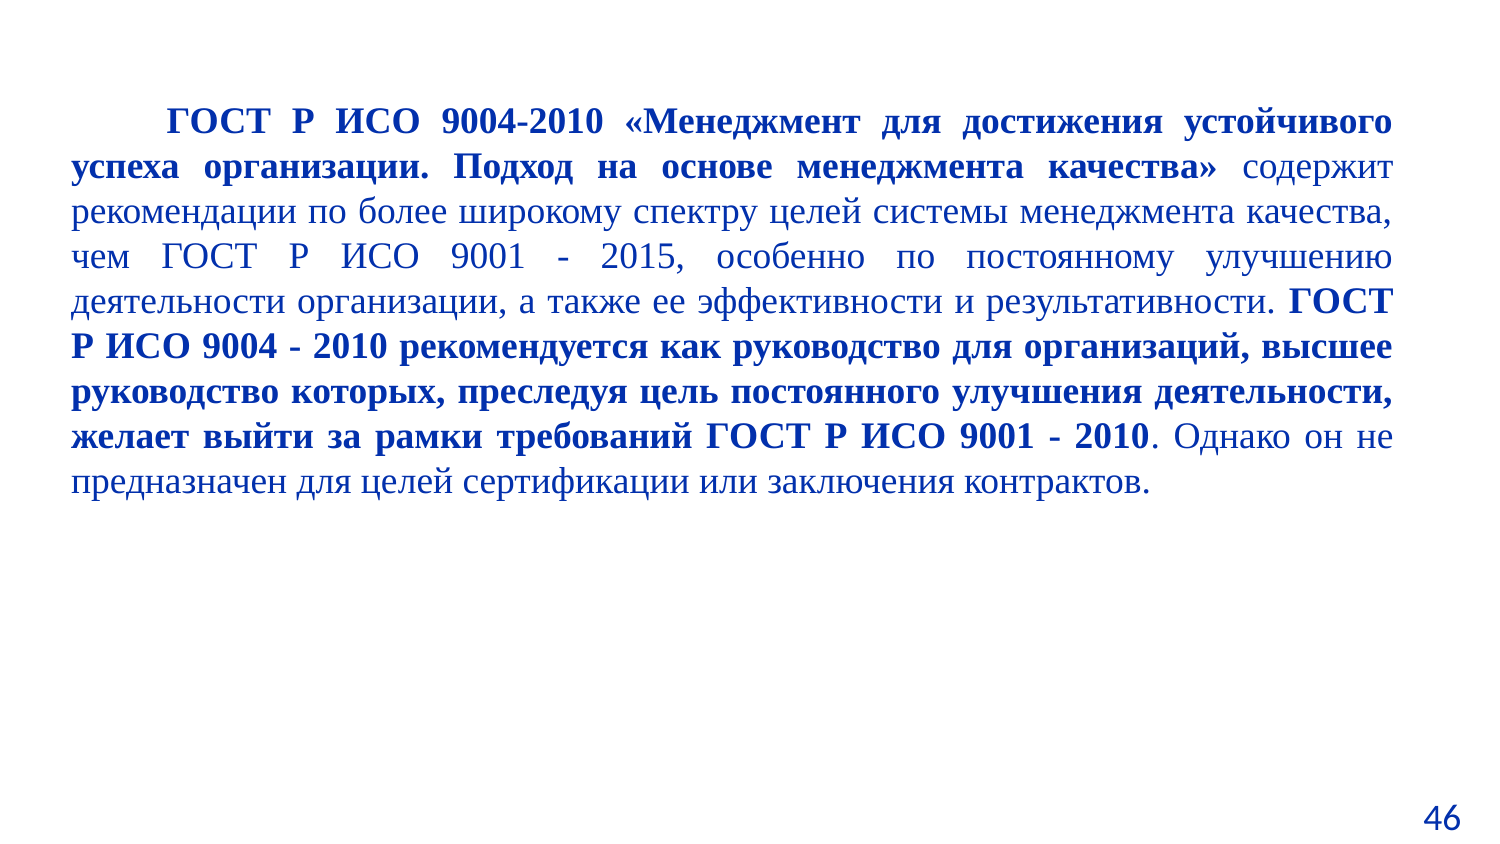

ГОСТ Р ИСО 9004-2010 «Менеджмент для достижения устойчивого успеха организации. Подход на основе менеджмента качества» содержит рекомендации по более широкому спектру целей системы менеджмента качества, чем ГОСТ Р ИСО 9001 - 2015, особенно по постоянному улучшению деятельности организации, а также ее эффективности и результативности. ГОСТ Р ИСО 9004 - 2010 рекомендуется как руководство для организаций, высшее руководство которых, преследуя цель постоянного улучшения деятельности, желает выйти за рамки требований ГОСТ Р ИСО 9001 - 2010. Однако он не предназначен для целей сертификации или заключения контрактов.

46